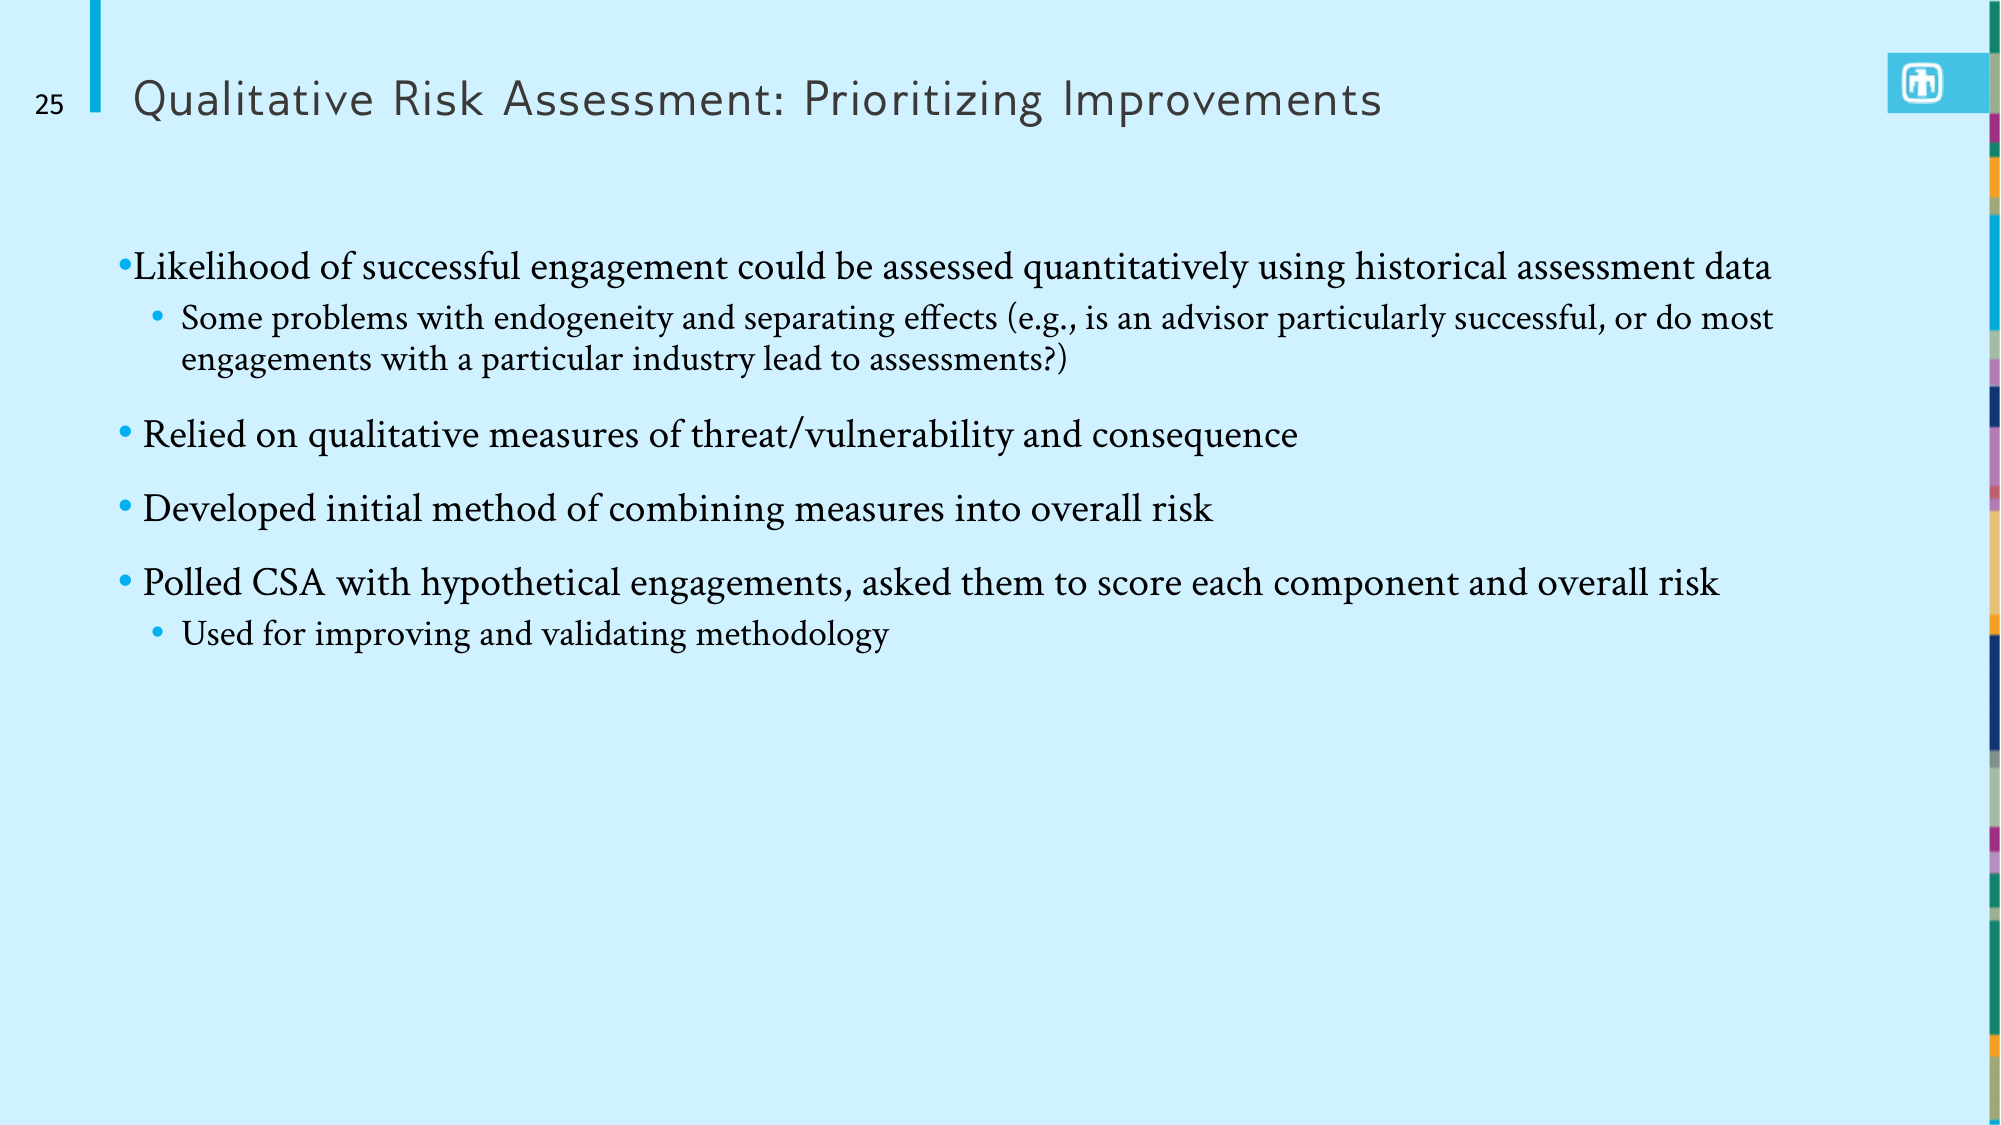

# Qualitative Risk Assessment: Prioritizing Improvements
25
Likelihood of successful engagement could be assessed quantitatively using historical assessment data
Some problems with endogeneity and separating effects (e.g., is an advisor particularly successful, or do most engagements with a particular industry lead to assessments?)
 Relied on qualitative measures of threat/vulnerability and consequence
 Developed initial method of combining measures into overall risk
 Polled CSA with hypothetical engagements, asked them to score each component and overall risk
Used for improving and validating methodology